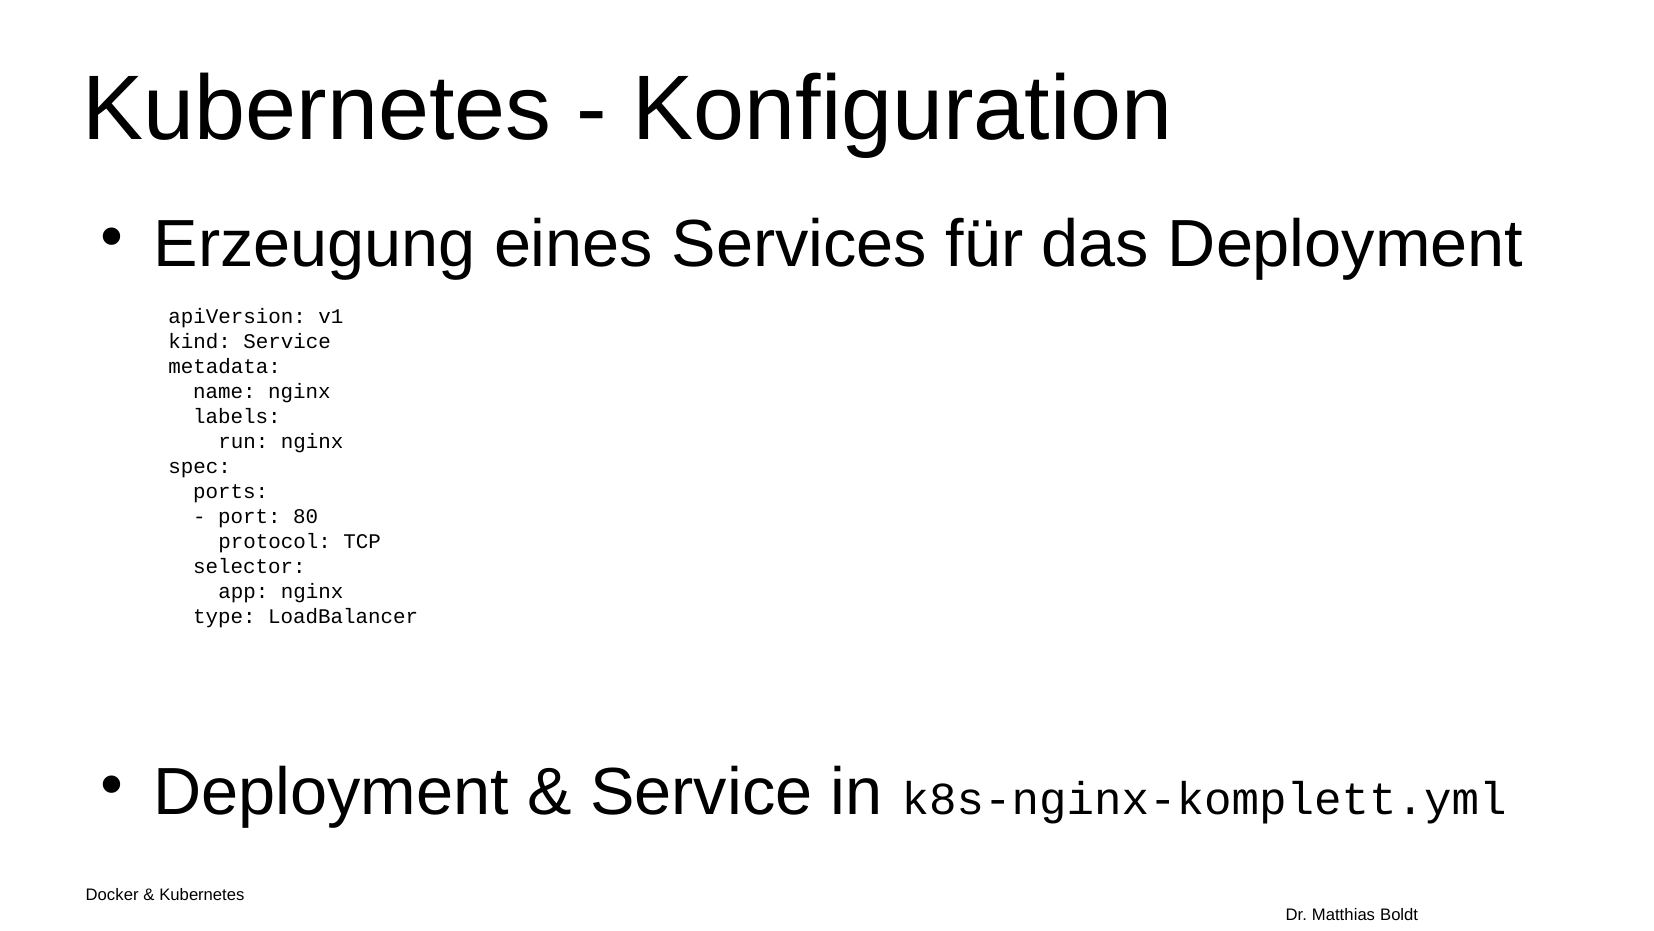

Kubernetes - Konfiguration
Erzeugung eines Services für das Deployment

Deployment & Service in k8s-nginx-komplett.yml
apiVersion: v1
kind: Service
metadata:
  name: nginx
  labels:
    run: nginx
spec:
  ports:
  - port: 80
    protocol: TCP
  selector:
    app: nginx
  type: LoadBalancer

Docker & Kubernetes																Dr. Matthias Boldt